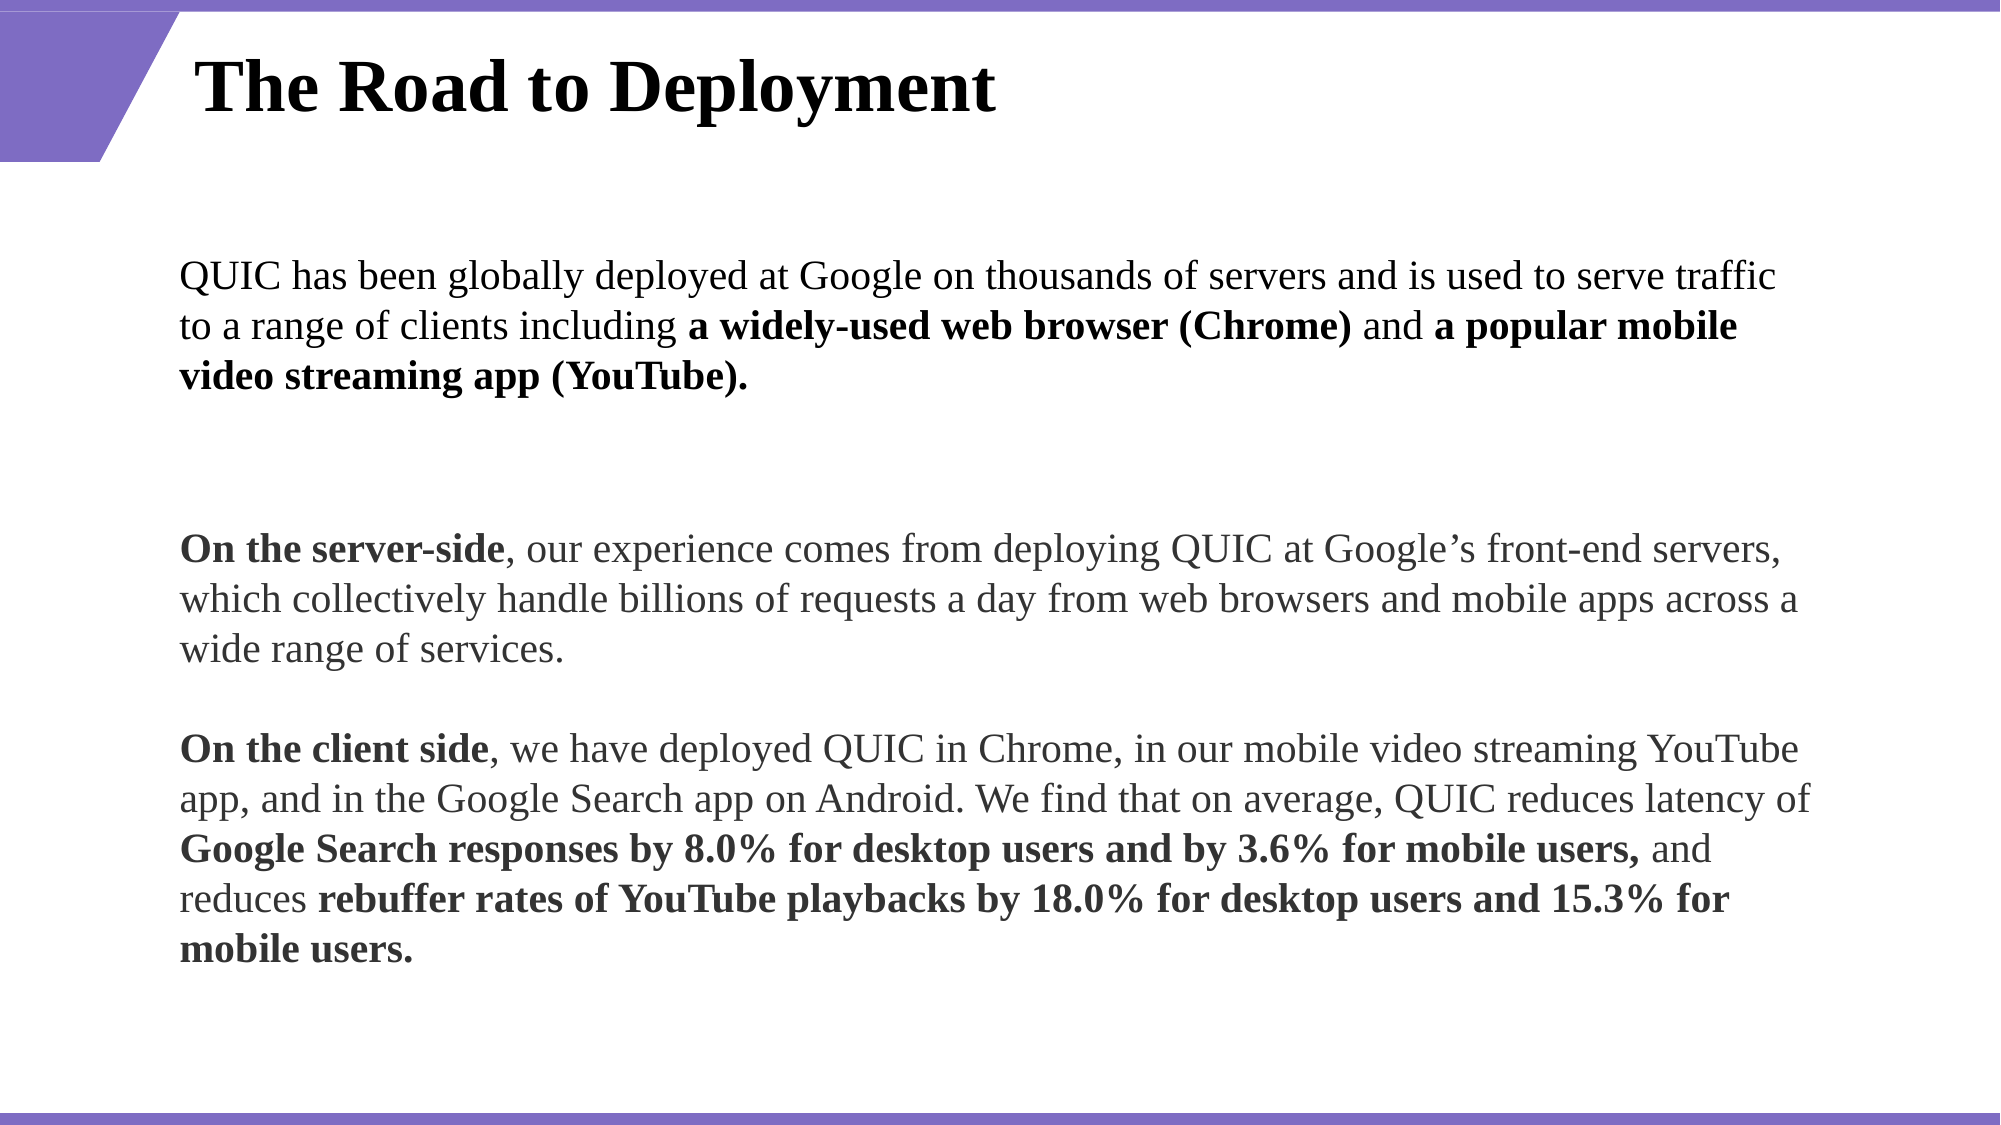

# The Road to Deployment
QUIC has been globally deployed at Google on thousands of servers and is used to serve traffic to a range of clients including a widely-used web browser (Chrome) and a popular mobile video streaming app (YouTube).
On the server-side, our experience comes from deploying QUIC at Google’s front-end servers, which collectively handle billions of requests a day from web browsers and mobile apps across a wide range of services.

On the client side, we have deployed QUIC in Chrome, in our mobile video streaming YouTube app, and in the Google Search app on Android. We find that on average, QUIC reduces latency of Google Search responses by 8.0% for desktop users and by 3.6% for mobile users, and reduces rebuffer rates of YouTube playbacks by 18.0% for desktop users and 15.3% for mobile users.